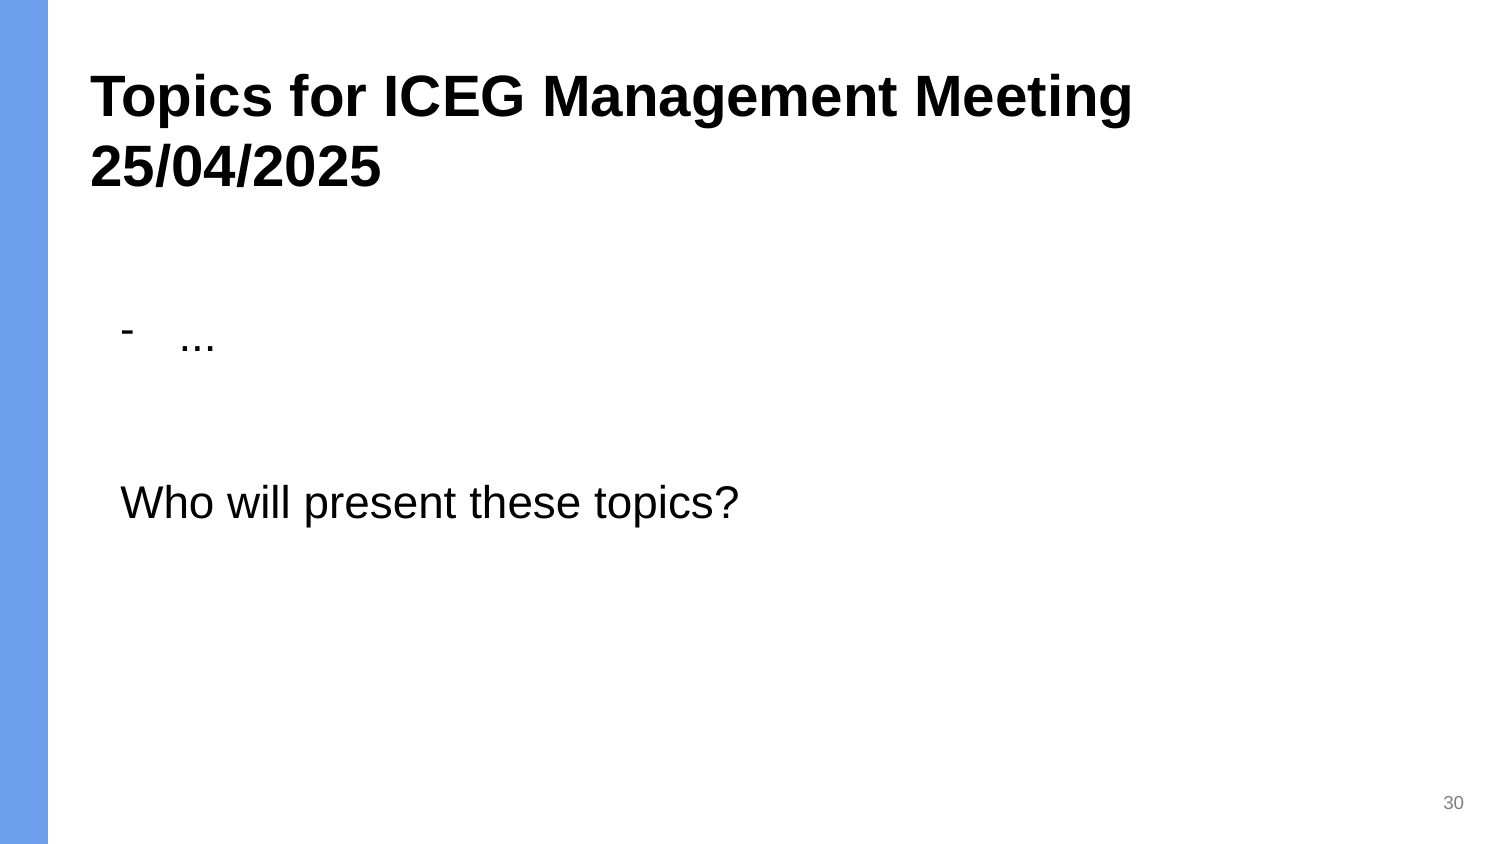

# Topics for ICEG Management Meeting 25/04/2025

...

Who will present these topics?
30